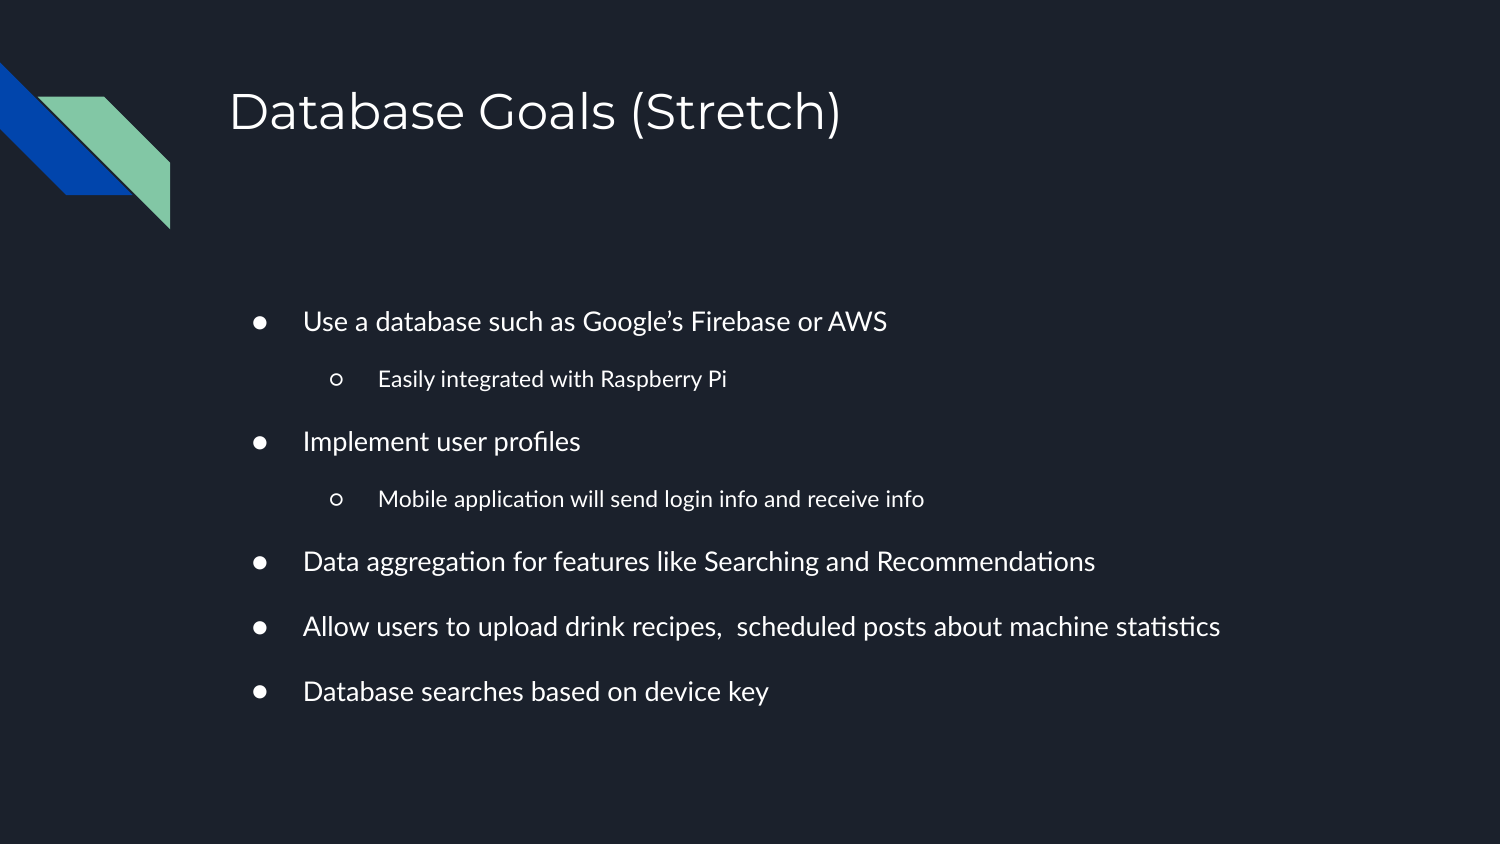

# Database Goals (Stretch)

Use a database such as Google’s Firebase or AWS
Easily integrated with Raspberry Pi
Implement user profiles
Mobile application will send login info and receive info
Data aggregation for features like Searching and Recommendations
Allow users to upload drink recipes,  scheduled posts about machine statistics
Database searches based on device key